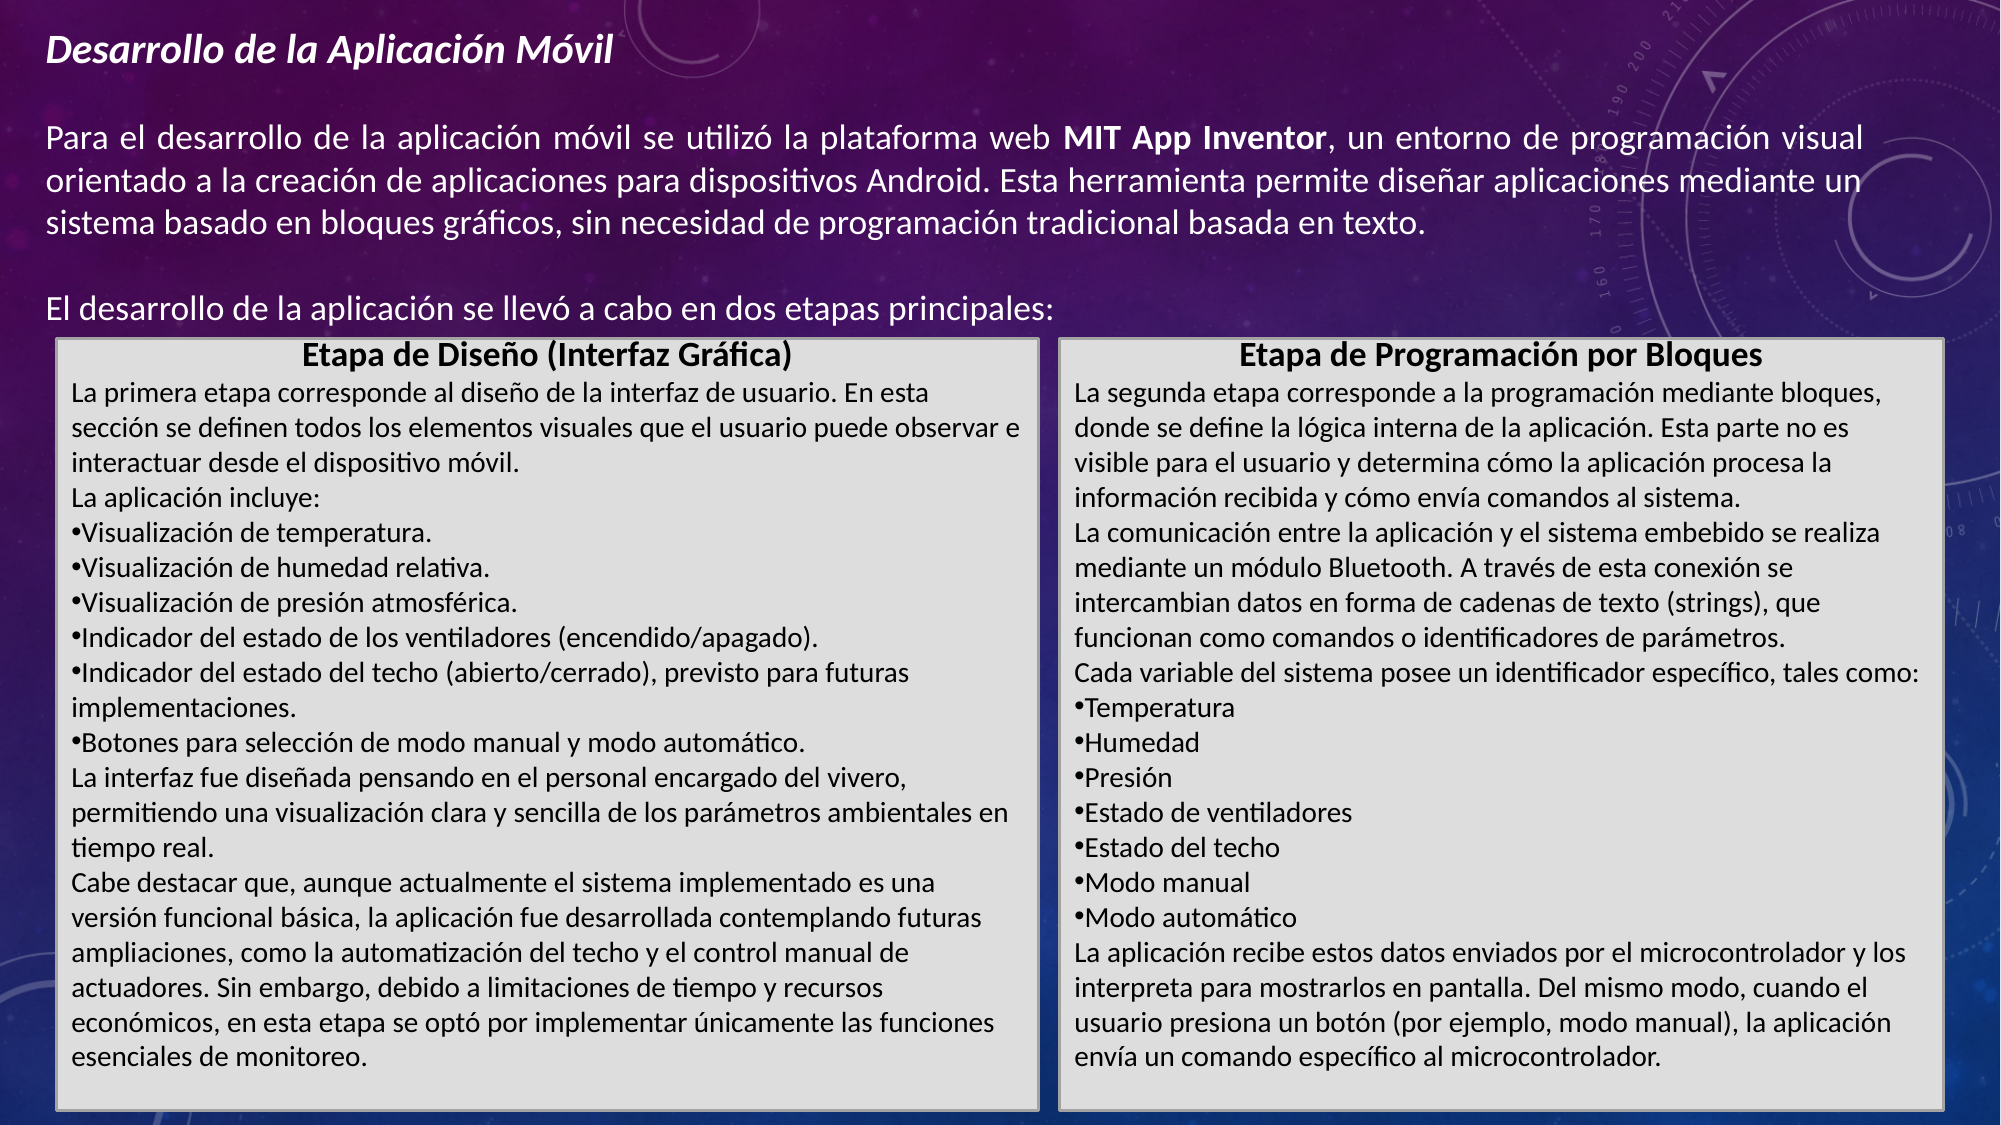

Desarrollo de la Aplicación Móvil

Para el desarrollo de la aplicación móvil se utilizó la plataforma web MIT App Inventor, un entorno de programación visual orientado a la creación de aplicaciones para dispositivos Android. Esta herramienta permite diseñar aplicaciones mediante un sistema basado en bloques gráficos, sin necesidad de programación tradicional basada en texto.

El desarrollo de la aplicación se llevó a cabo en dos etapas principales:

Etapa de Diseño (Interfaz Gráfica)
La primera etapa corresponde al diseño de la interfaz de usuario. En esta sección se definen todos los elementos visuales que el usuario puede observar e interactuar desde el dispositivo móvil.
La aplicación incluye:
Visualización de temperatura.
Visualización de humedad relativa.
Visualización de presión atmosférica.
Indicador del estado de los ventiladores (encendido/apagado).
Indicador del estado del techo (abierto/cerrado), previsto para futuras implementaciones.
Botones para selección de modo manual y modo automático.
La interfaz fue diseñada pensando en el personal encargado del vivero, permitiendo una visualización clara y sencilla de los parámetros ambientales en tiempo real.
Cabe destacar que, aunque actualmente el sistema implementado es una versión funcional básica, la aplicación fue desarrollada contemplando futuras ampliaciones, como la automatización del techo y el control manual de actuadores. Sin embargo, debido a limitaciones de tiempo y recursos económicos, en esta etapa se optó por implementar únicamente las funciones esenciales de monitoreo.

Etapa de Programación por Bloques
La segunda etapa corresponde a la programación mediante bloques, donde se define la lógica interna de la aplicación. Esta parte no es visible para el usuario y determina cómo la aplicación procesa la información recibida y cómo envía comandos al sistema.
La comunicación entre la aplicación y el sistema embebido se realiza mediante un módulo Bluetooth. A través de esta conexión se intercambian datos en forma de cadenas de texto (strings), que funcionan como comandos o identificadores de parámetros.
Cada variable del sistema posee un identificador específico, tales como:
Temperatura
Humedad
Presión
Estado de ventiladores
Estado del techo
Modo manual
Modo automático
La aplicación recibe estos datos enviados por el microcontrolador y los interpreta para mostrarlos en pantalla. Del mismo modo, cuando el usuario presiona un botón (por ejemplo, modo manual), la aplicación envía un comando específico al microcontrolador.